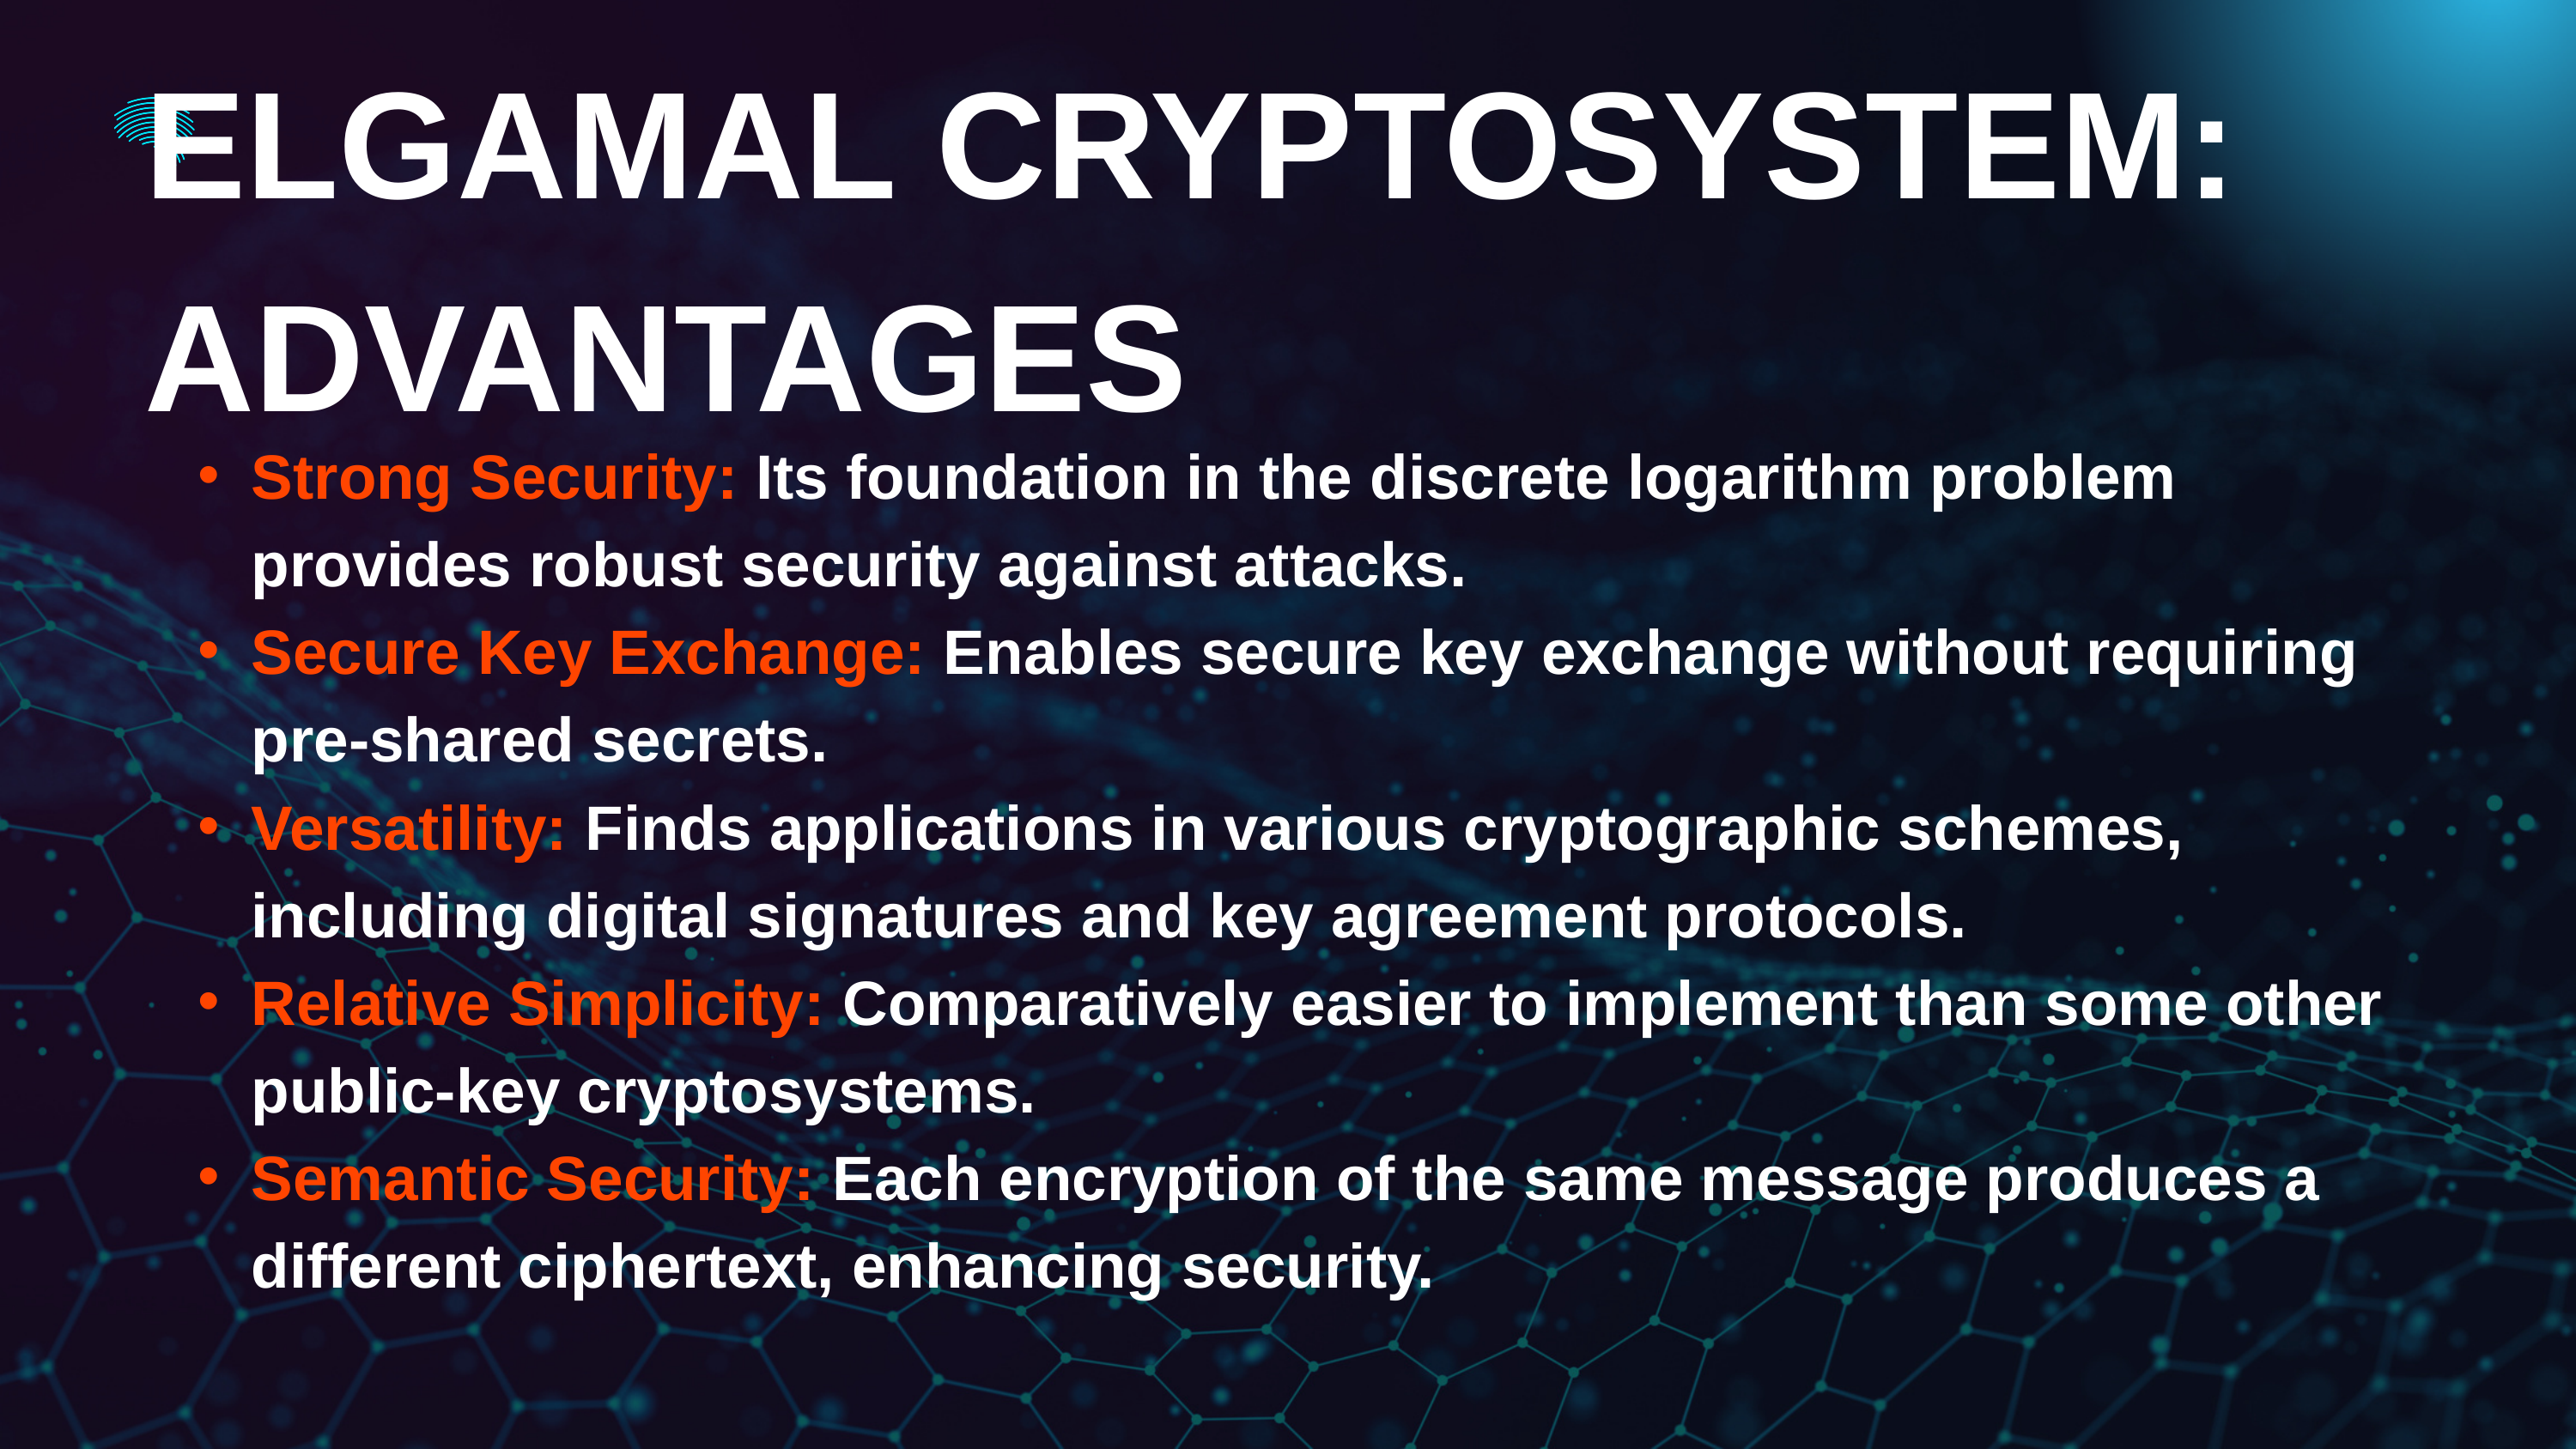

ELGAMAL CRYPTOSYSTEM:
ADVANTAGES

Strong Security: Its foundation in the discrete logarithm problem provides robust security against attacks.
Secure Key Exchange: Enables secure key exchange without requiring pre-shared secrets.
Versatility: Finds applications in various cryptographic schemes, including digital signatures and key agreement protocols.
Relative Simplicity: Comparatively easier to implement than some other public-key cryptosystems.
Semantic Security: Each encryption of the same message produces a different ciphertext, enhancing security.